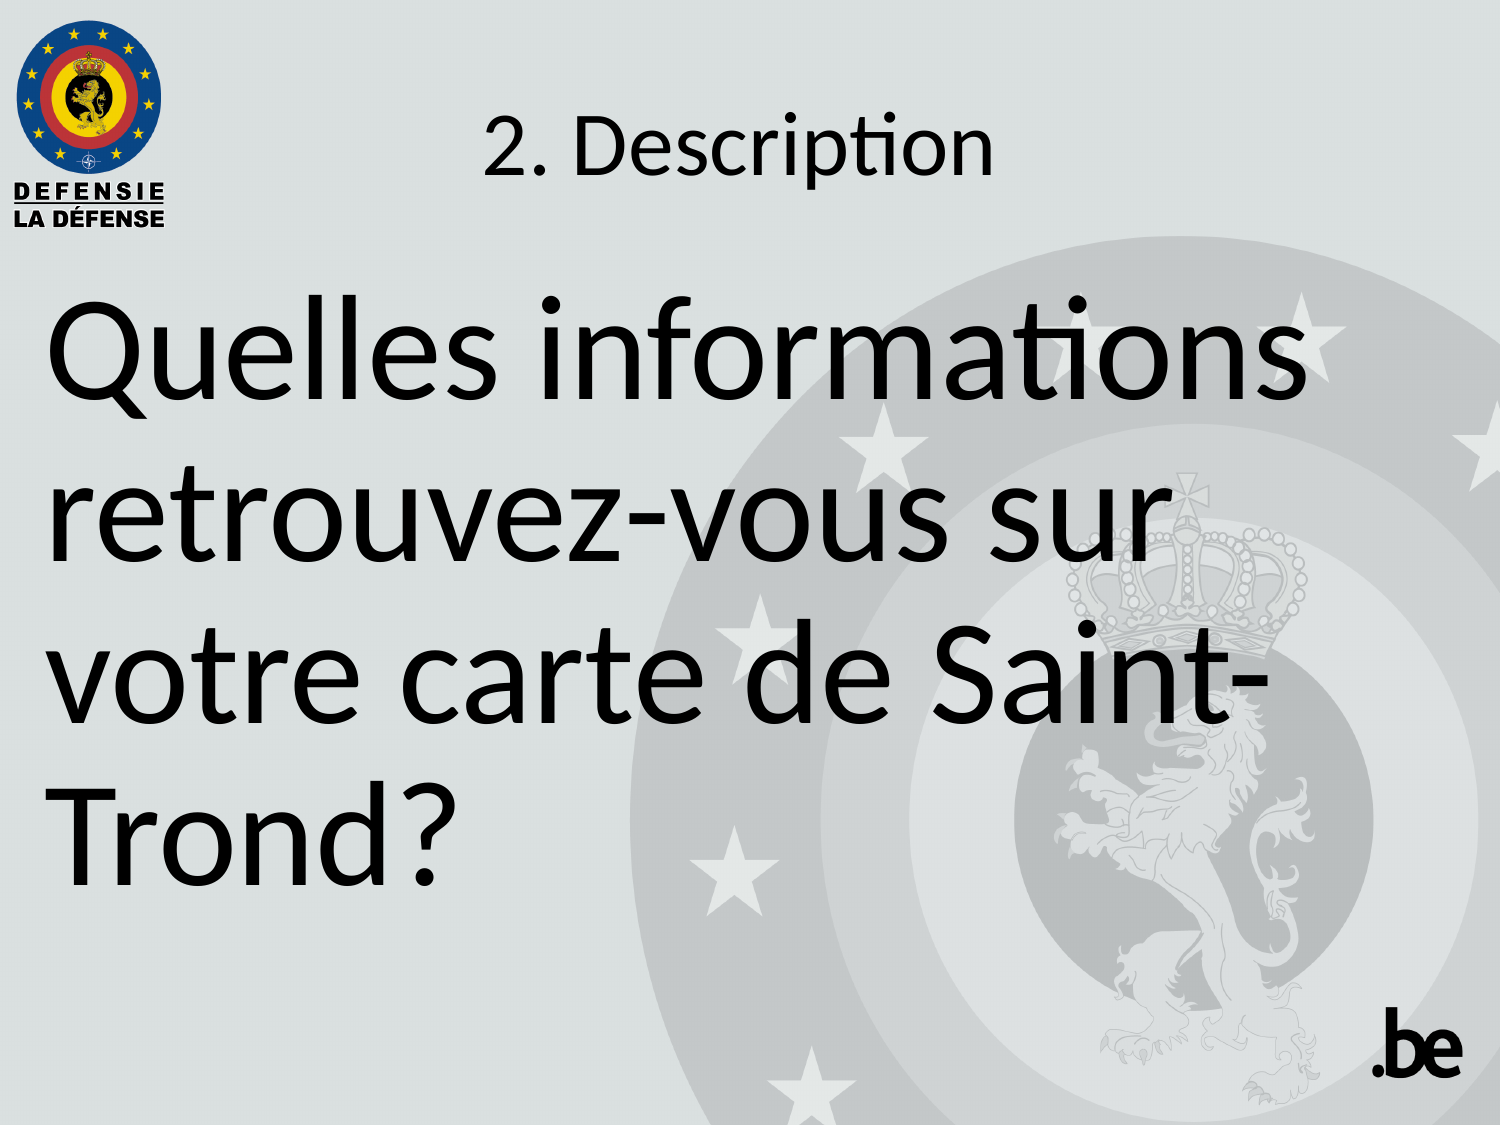

# 2. Description
Quelles informations retrouvez-vous sur votre carte de Saint-Trond?